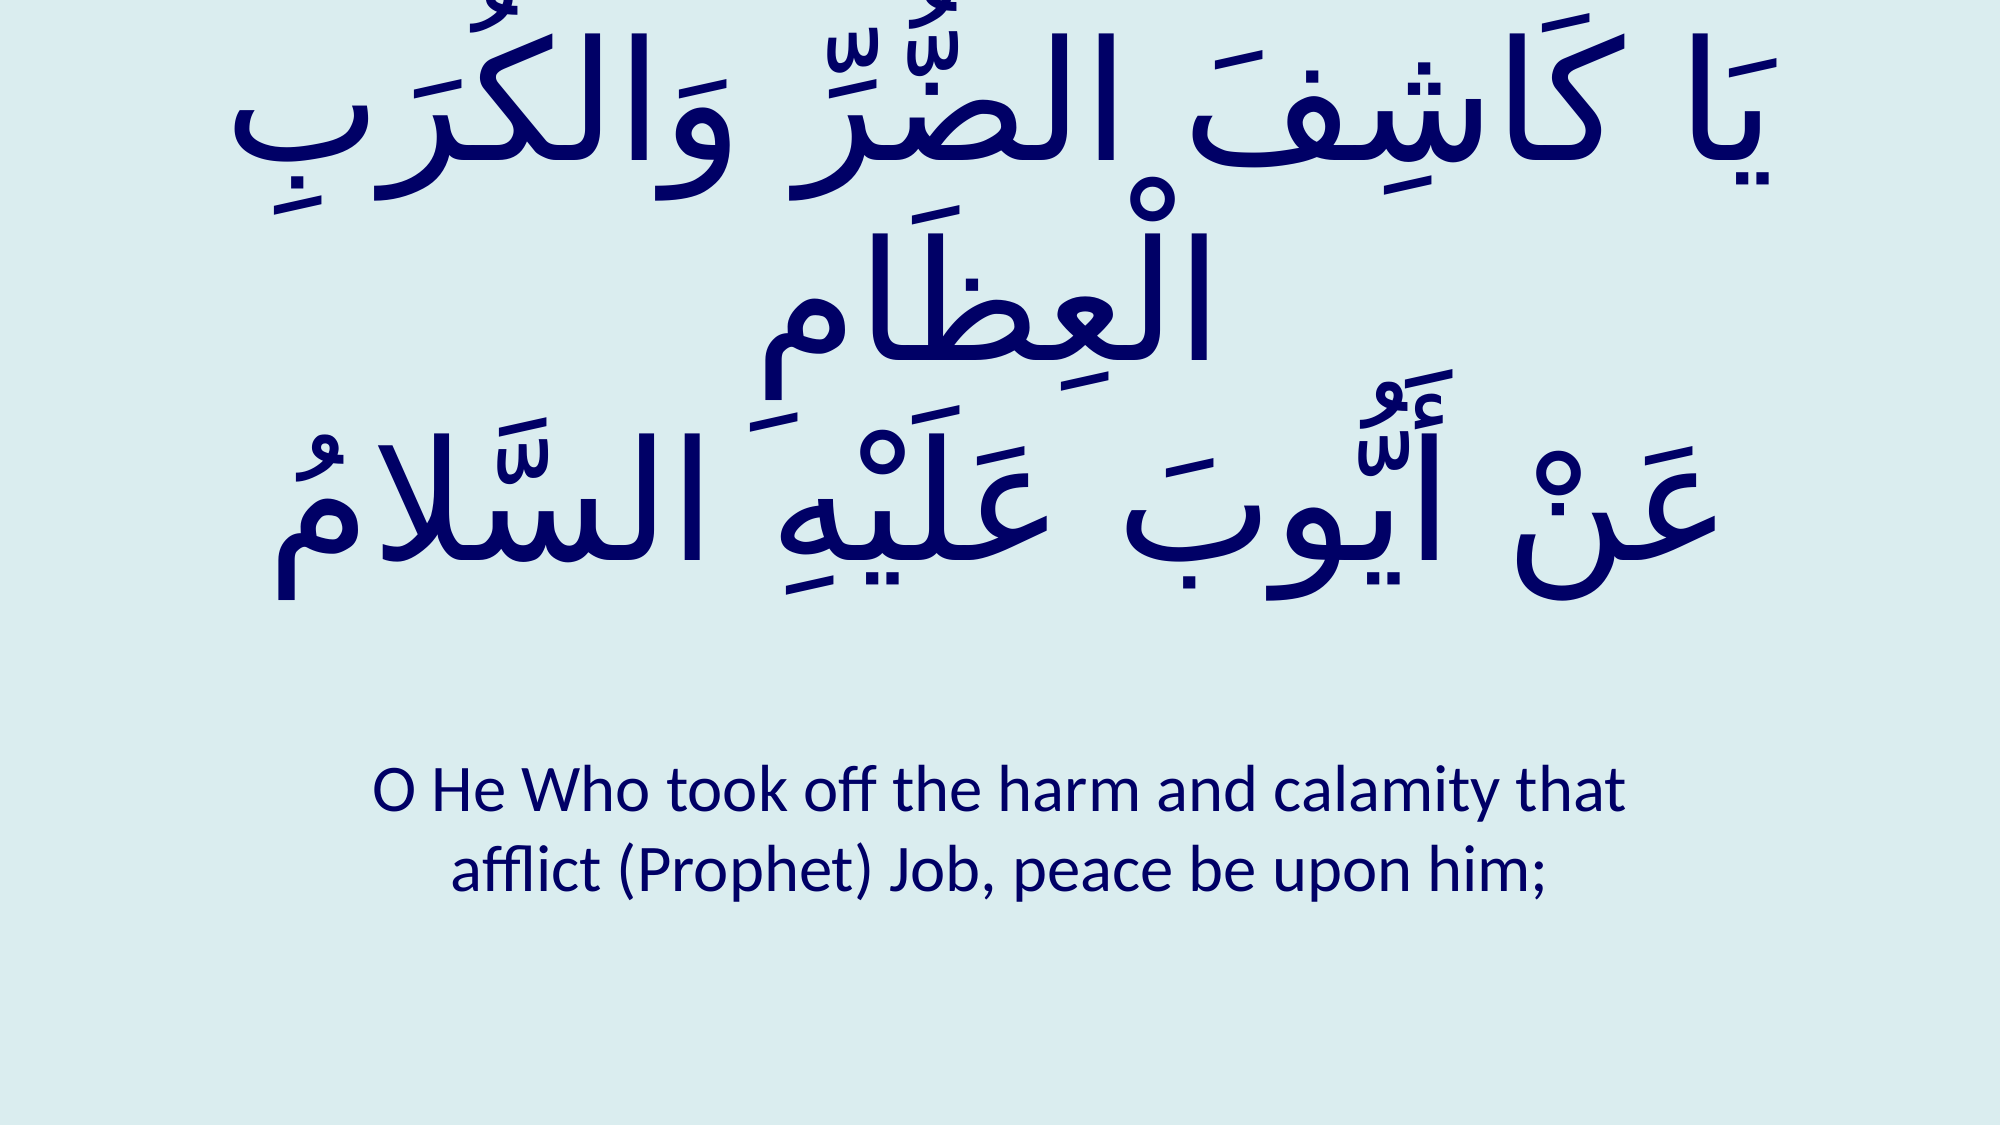

# يَا كَاشِفَ الضُّرِّ وَالكُرَبِ الْعِظَامِ عَنْ أَيُّوبَ عَلَيْهِ السَّلامُ
O He Who took off the harm and calamity that afflict (Prophet) Job, peace be upon him;